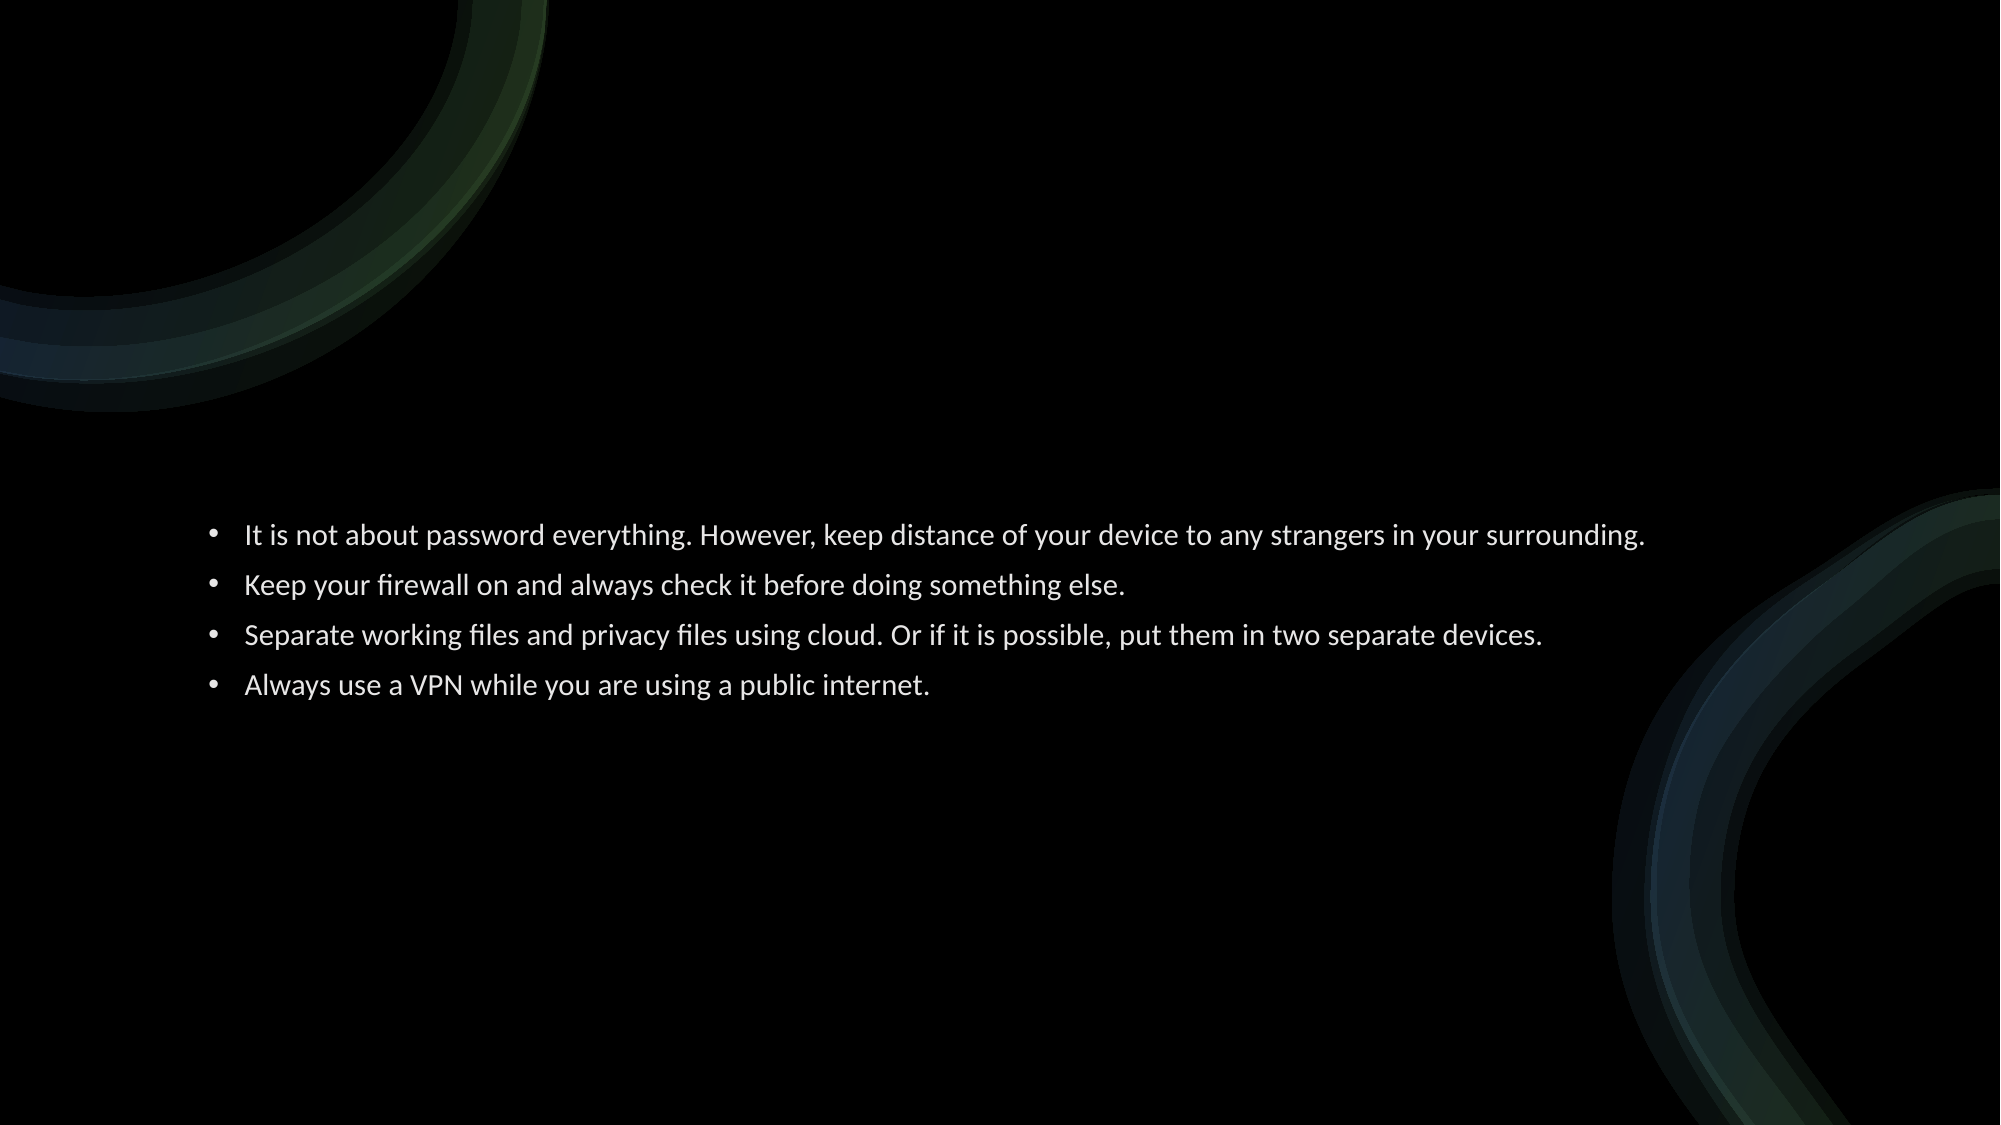

It is not about password everything. However, keep distance of your device to any strangers in your surrounding.
Keep your firewall on and always check it before doing something else.
Separate working files and privacy files using cloud. Or if it is possible, put them in two separate devices.
Always use a VPN while you are using a public internet.